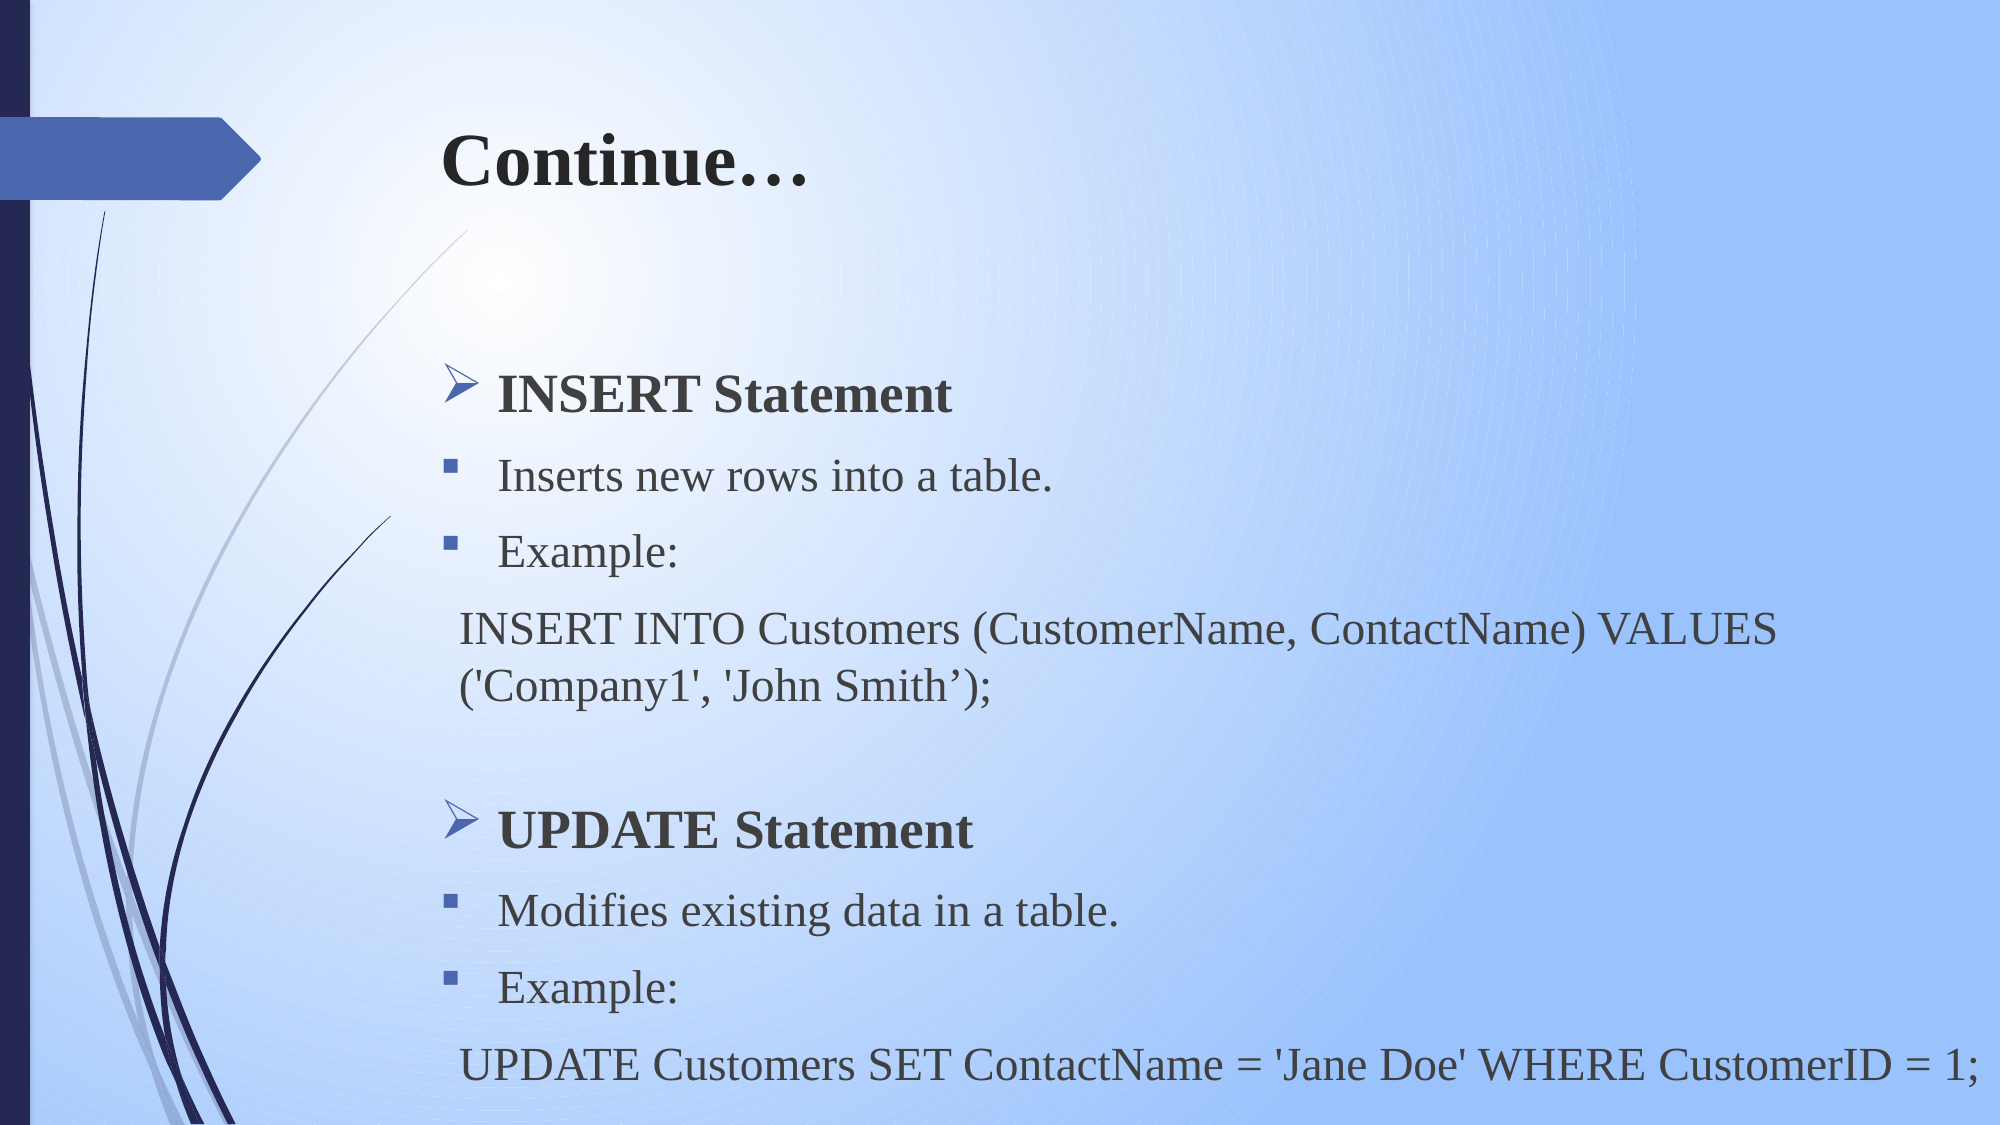

# Continue…
INSERT Statement
Inserts new rows into a table.
Example:
INSERT INTO Customers (CustomerName, ContactName) VALUES ('Company1', 'John Smith’);

UPDATE Statement
Modifies existing data in a table.
Example:
UPDATE Customers SET ContactName = 'Jane Doe' WHERE CustomerID = 1;